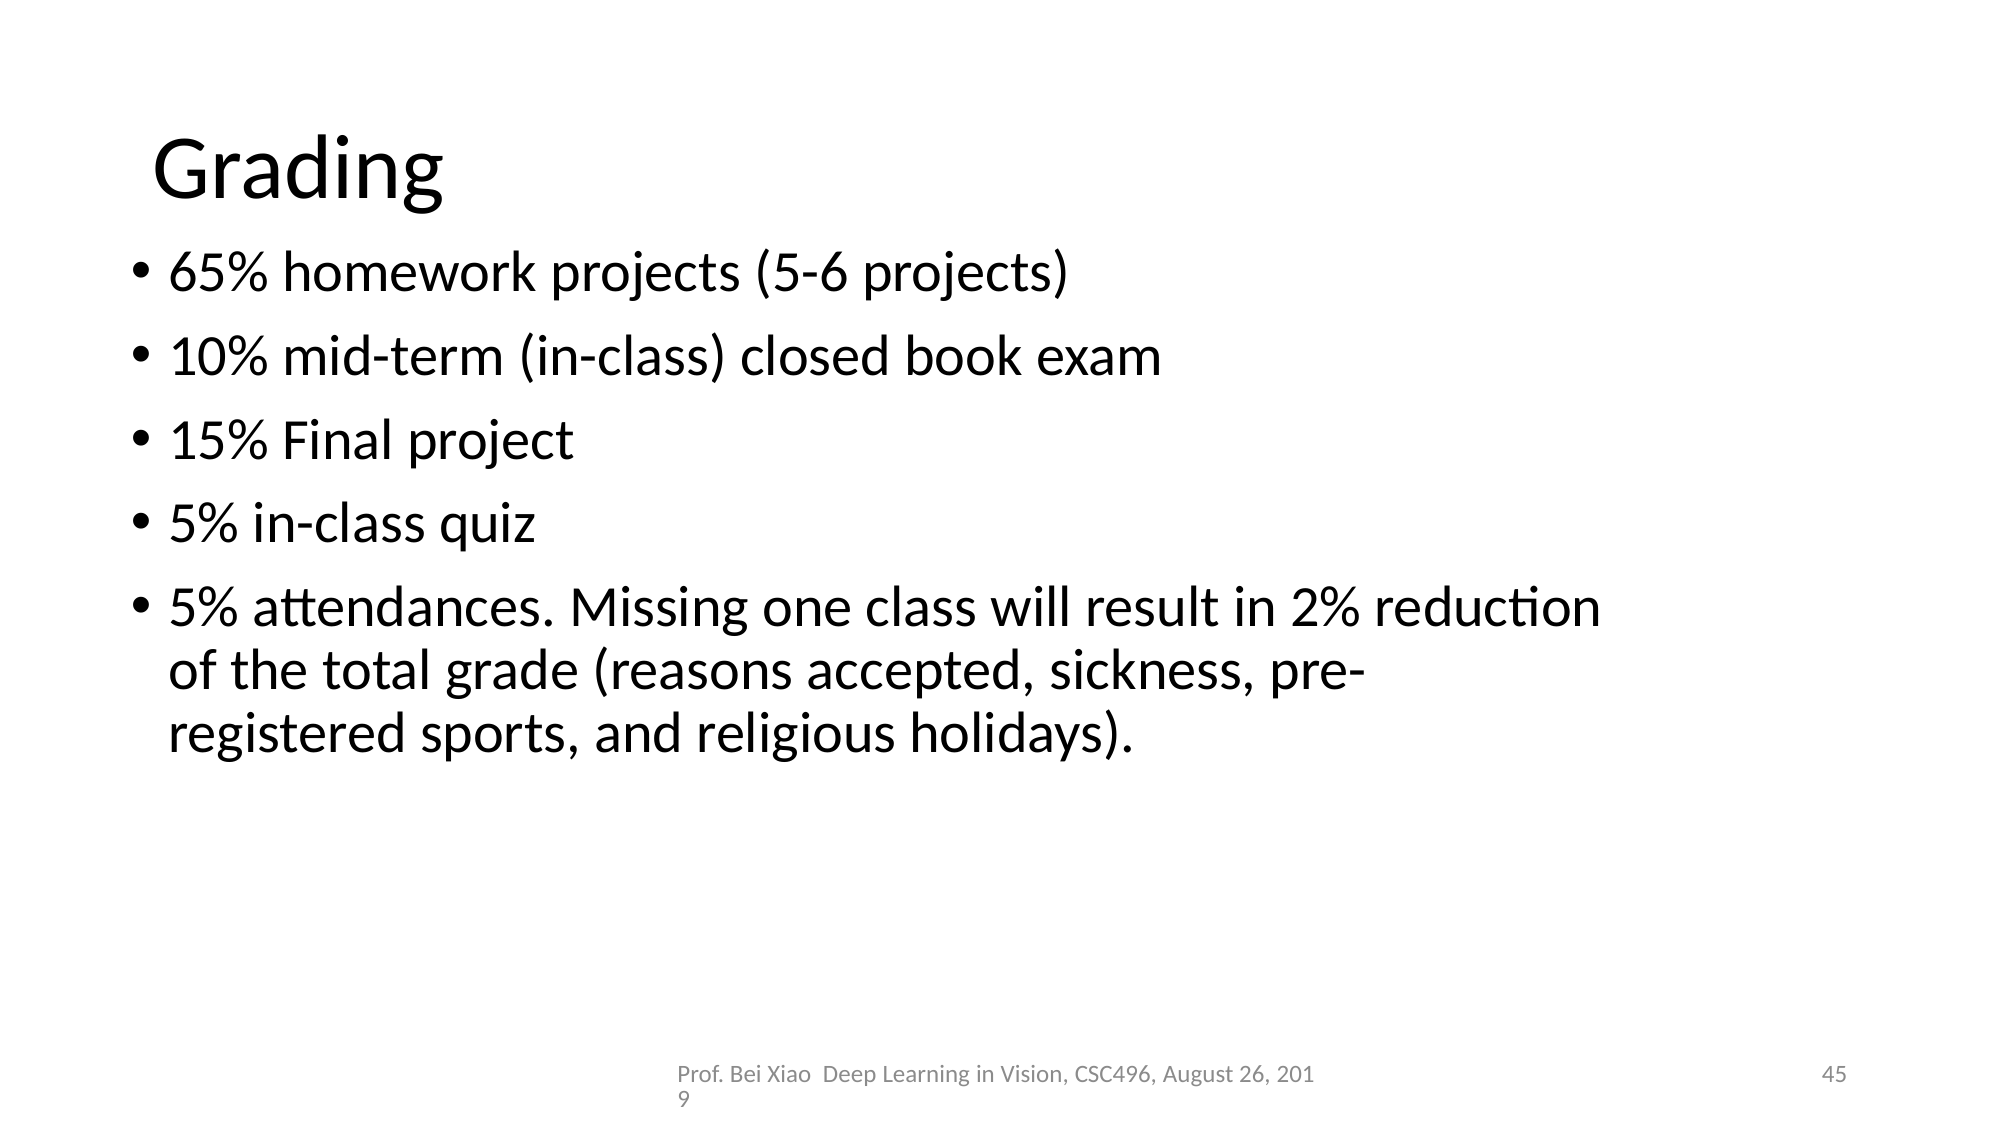

# Grading
65% homework projects (5-6 projects)
10% mid-term (in-class) closed book exam
15% Final project
5% in-class quiz
5% attendances. Missing one class will result in 2% reduction of the total grade (reasons accepted, sickness, pre-registered sports, and religious holidays).

Prof. Bei Xiao  Deep Learning in Vision, CSC496, August 26, 2019
45